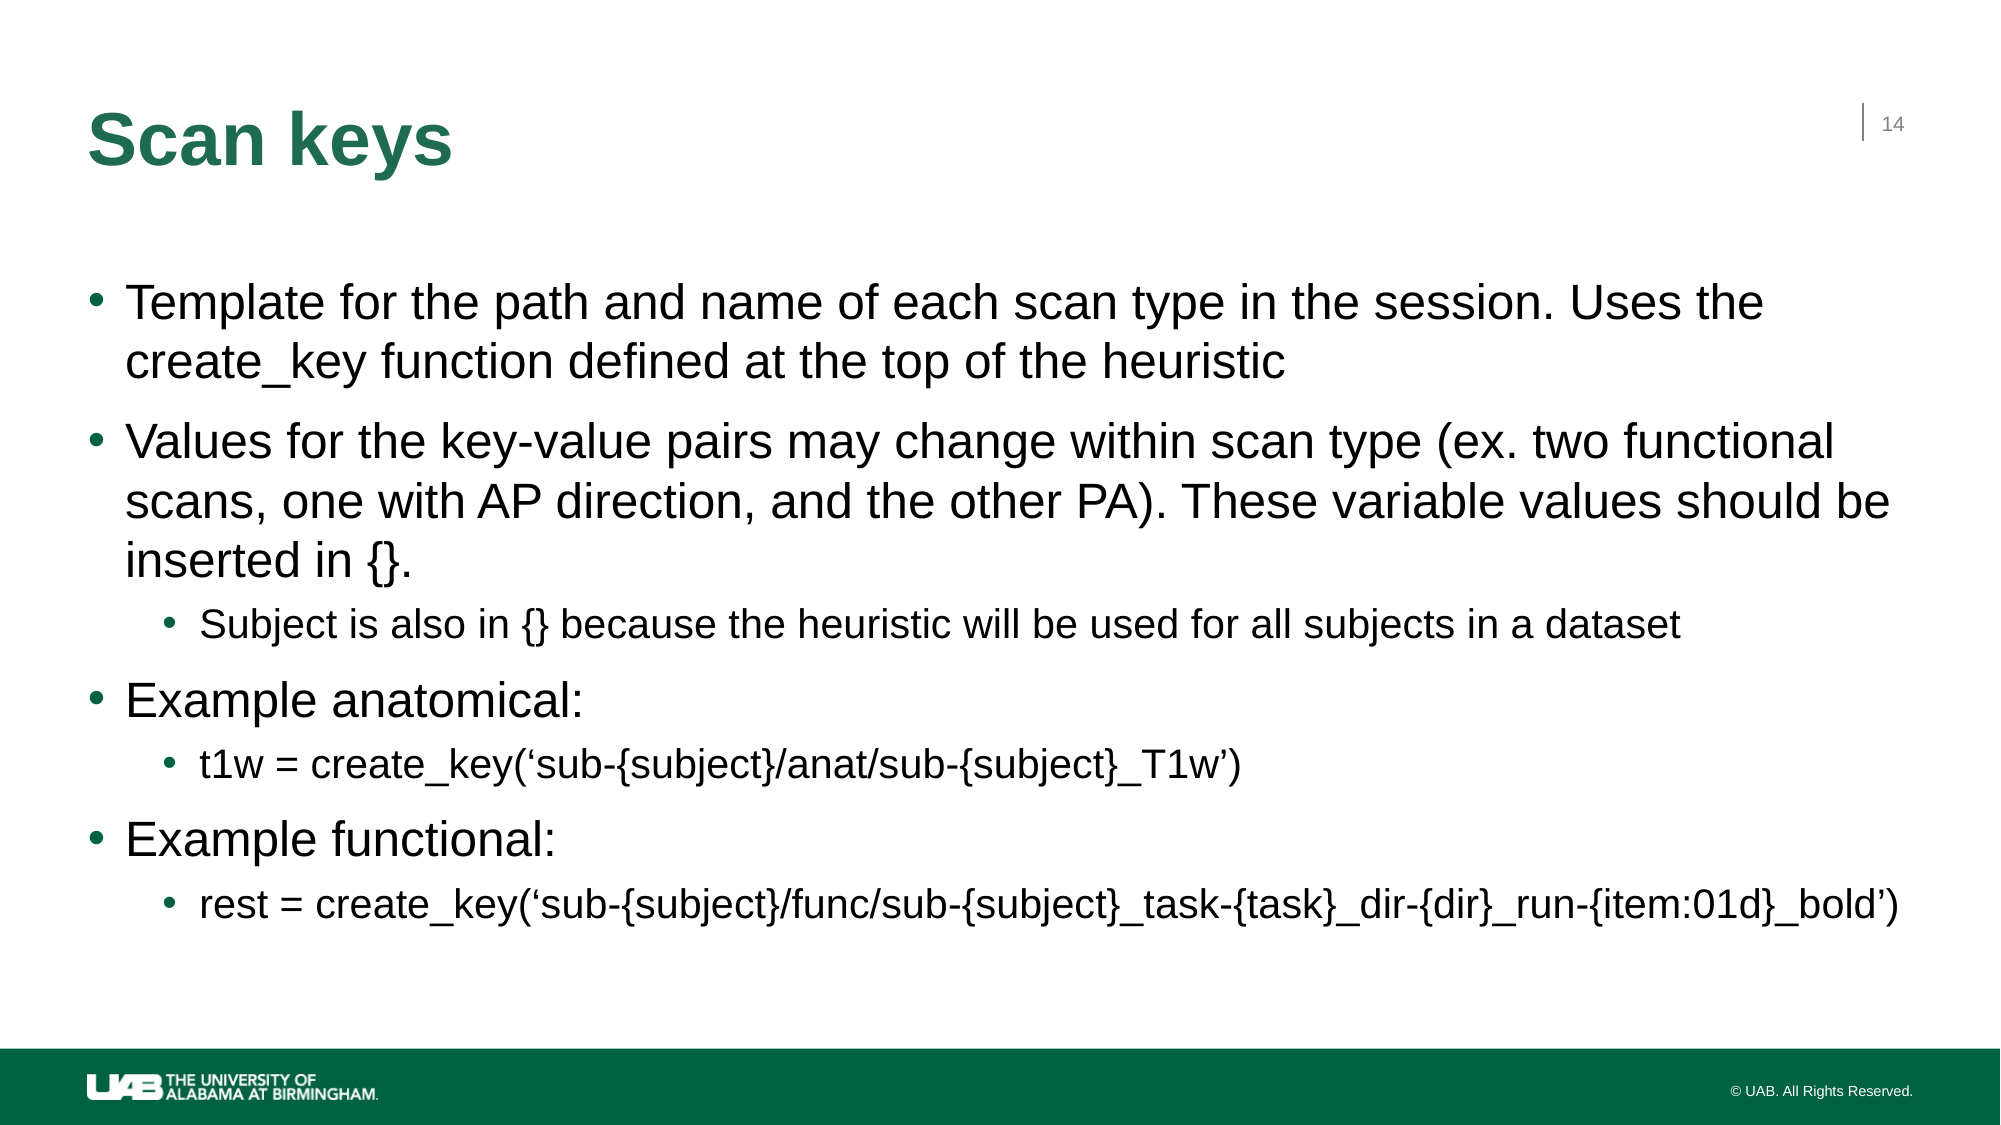

# Scan keys
14
Template for the path and name of each scan type in the session. Uses the create_key function defined at the top of the heuristic
Values for the key-value pairs may change within scan type (ex. two functional scans, one with AP direction, and the other PA). These variable values should be inserted in {}.
Subject is also in {} because the heuristic will be used for all subjects in a dataset
Example anatomical:
t1w = create_key(‘sub-{subject}/anat/sub-{subject}_T1w’)
Example functional:
rest = create_key(‘sub-{subject}/func/sub-{subject}_task-{task}_dir-{dir}_run-{item:01d}_bold’)